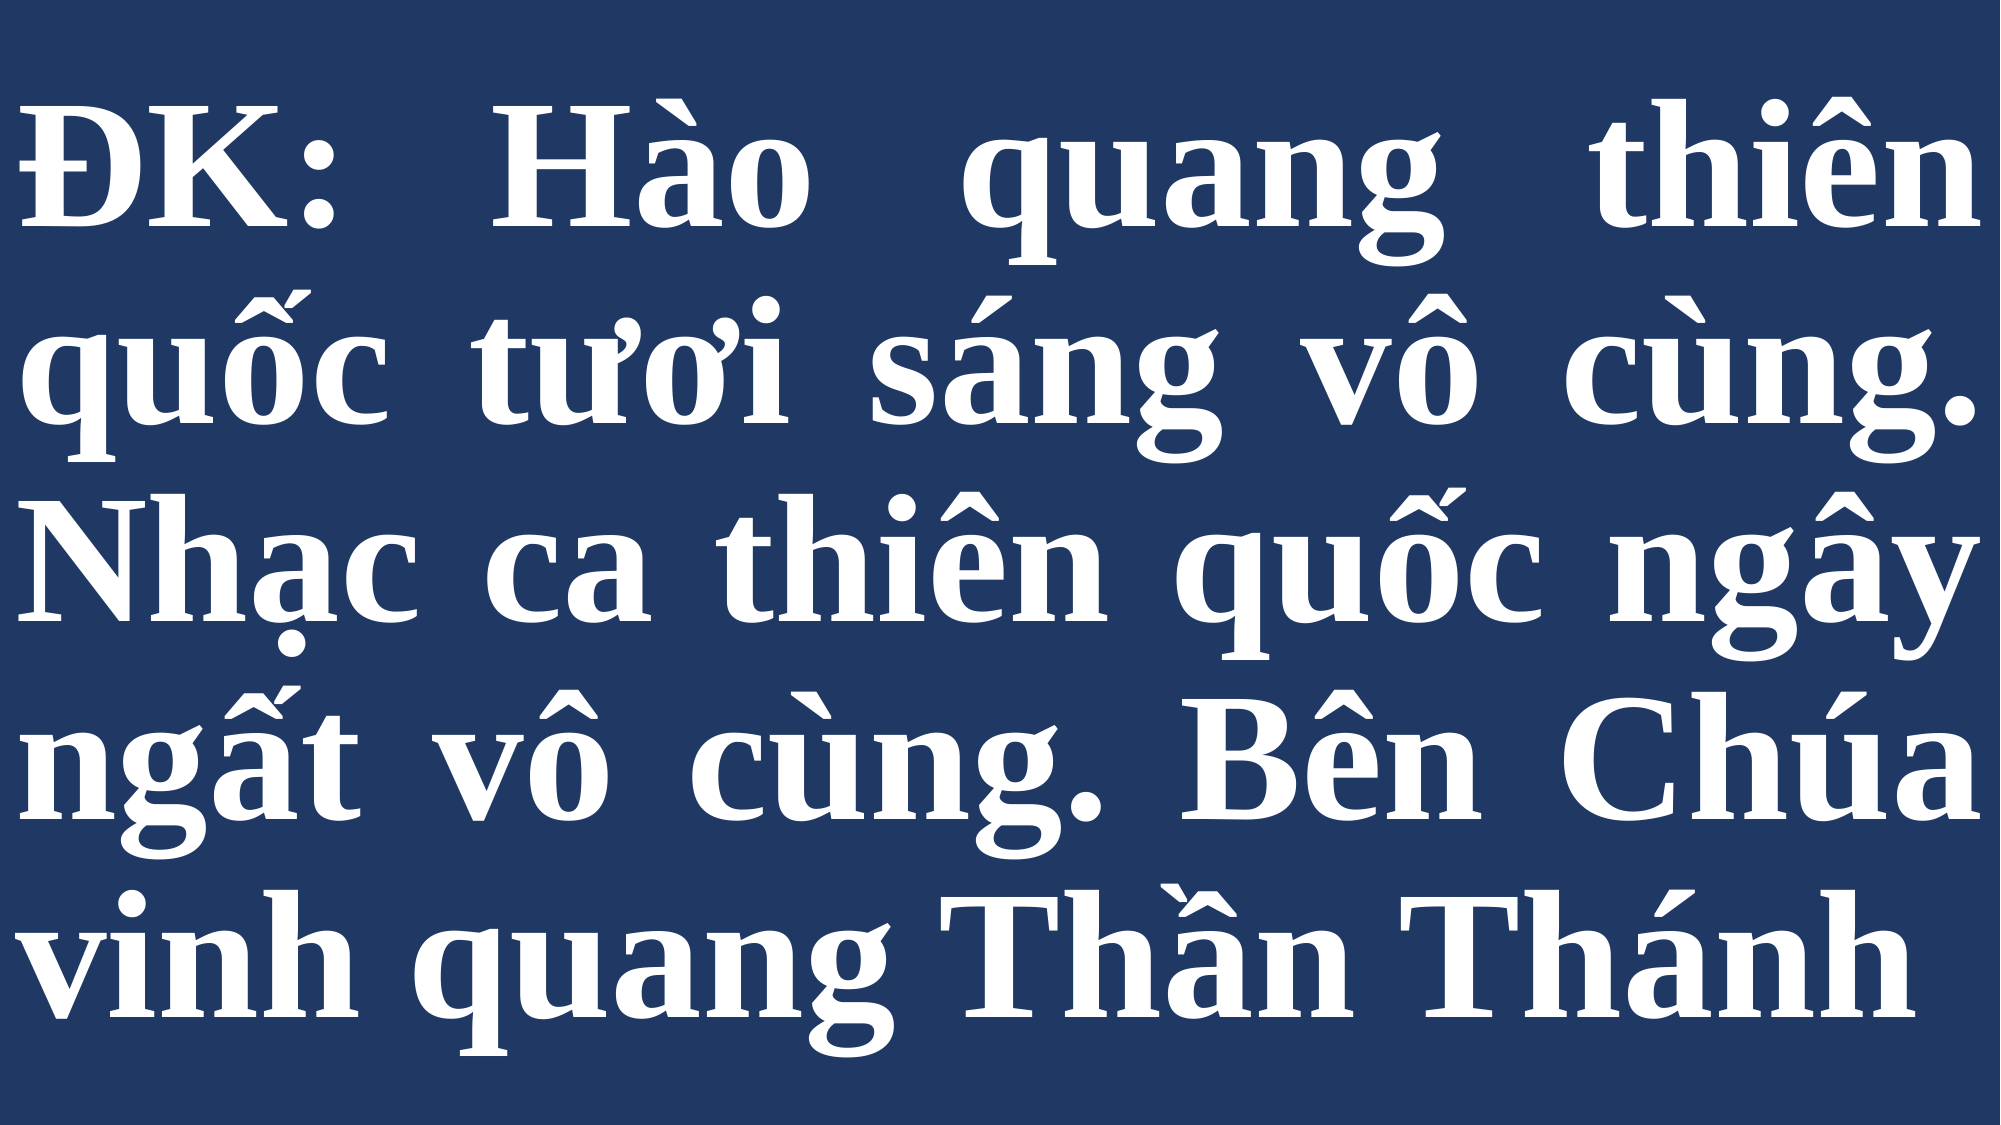

# ĐK: Hào quang thiên quốc tươi sáng vô cùng. Nhạc ca thiên quốc ngây ngất vô cùng. Bên Chúa vinh quang Thần Thánh